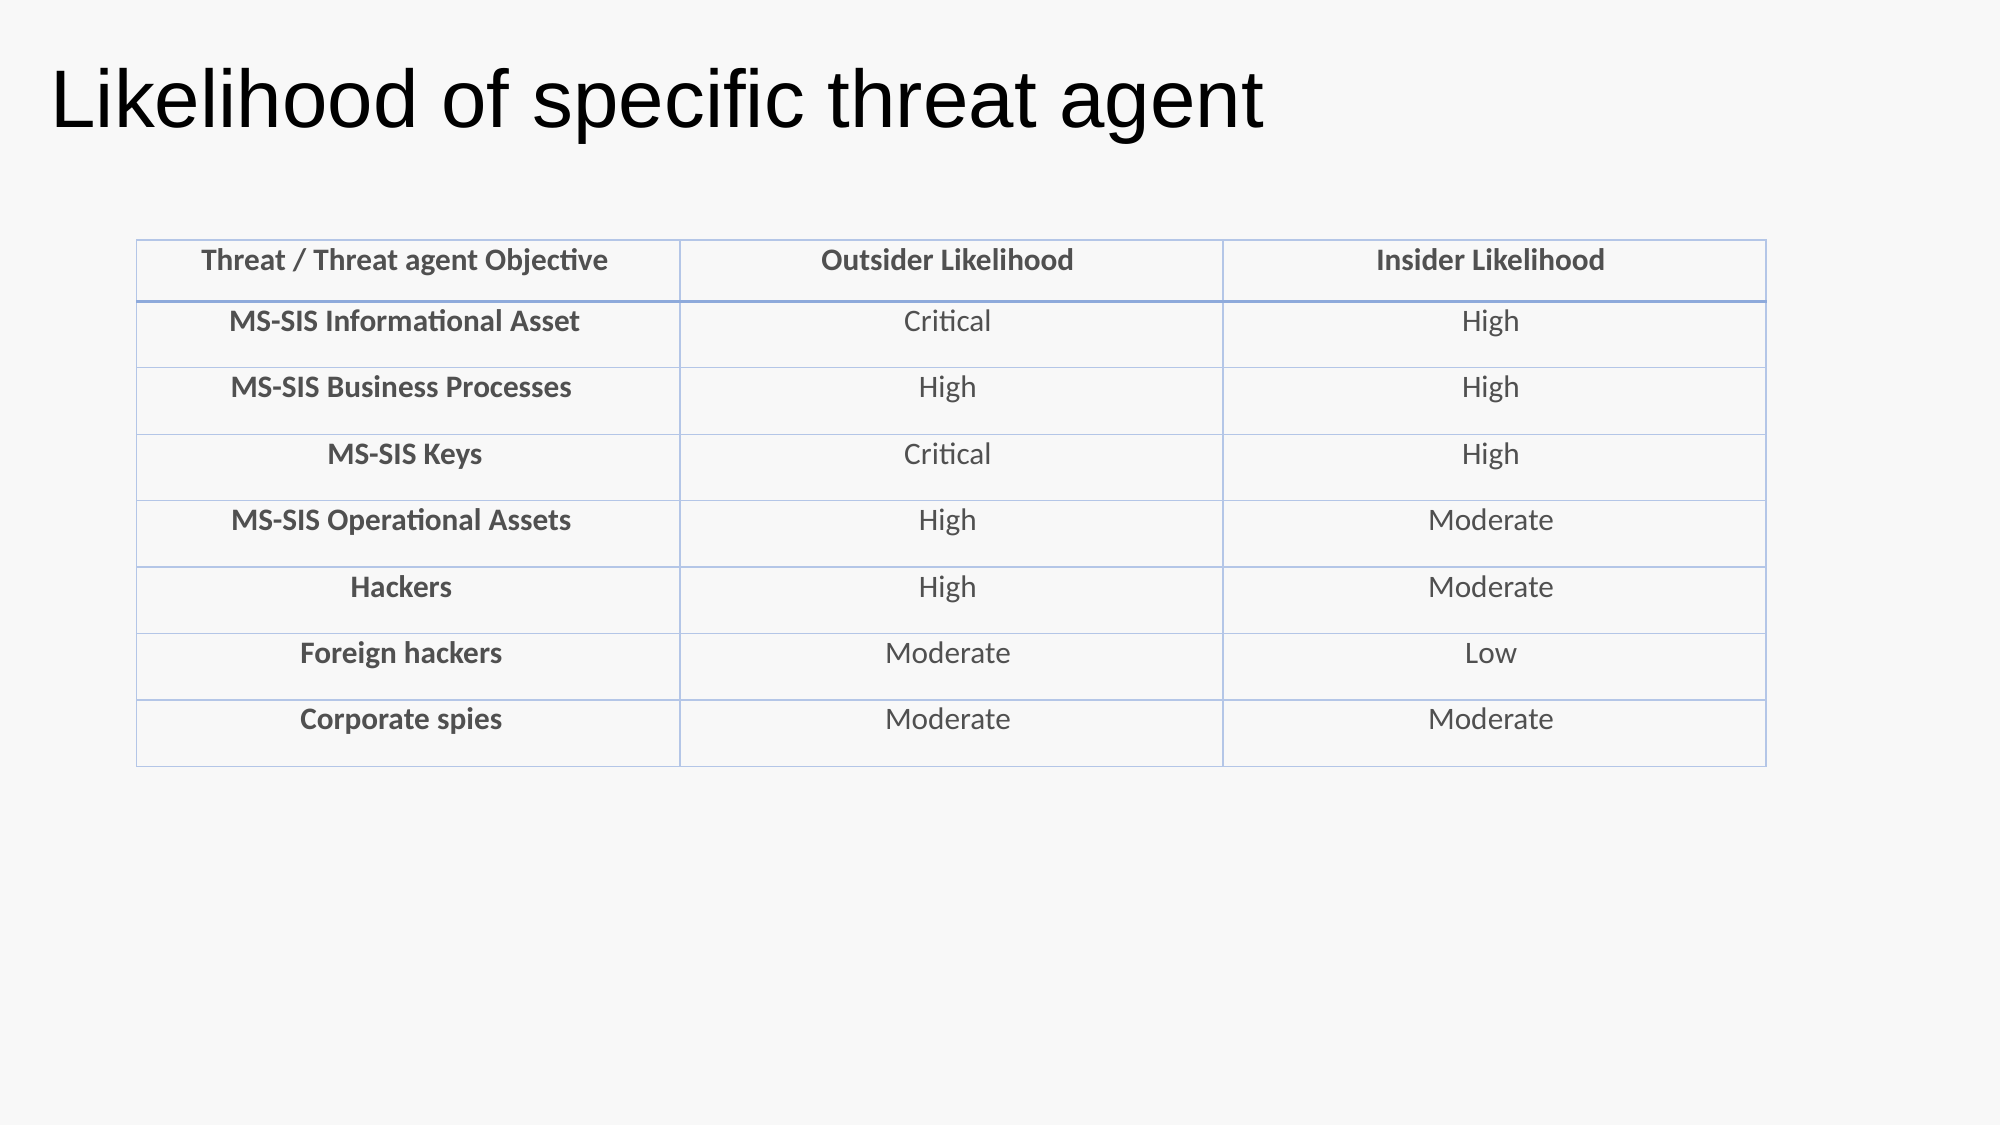

Likelihood of specific threat agent

| Threat / Threat agent Objective | Outsider Likelihood | Insider Likelihood |
| --- | --- | --- |
| MS-SIS Informational Asset | Critical | High |
| MS-SIS Business Processes | High | High |
| MS-SIS Keys | Critical | High |
| MS-SIS Operational Assets | High | Moderate |
| Hackers | High | Moderate |
| Foreign hackers | Moderate | Low |
| Corporate spies | Moderate | Moderate |